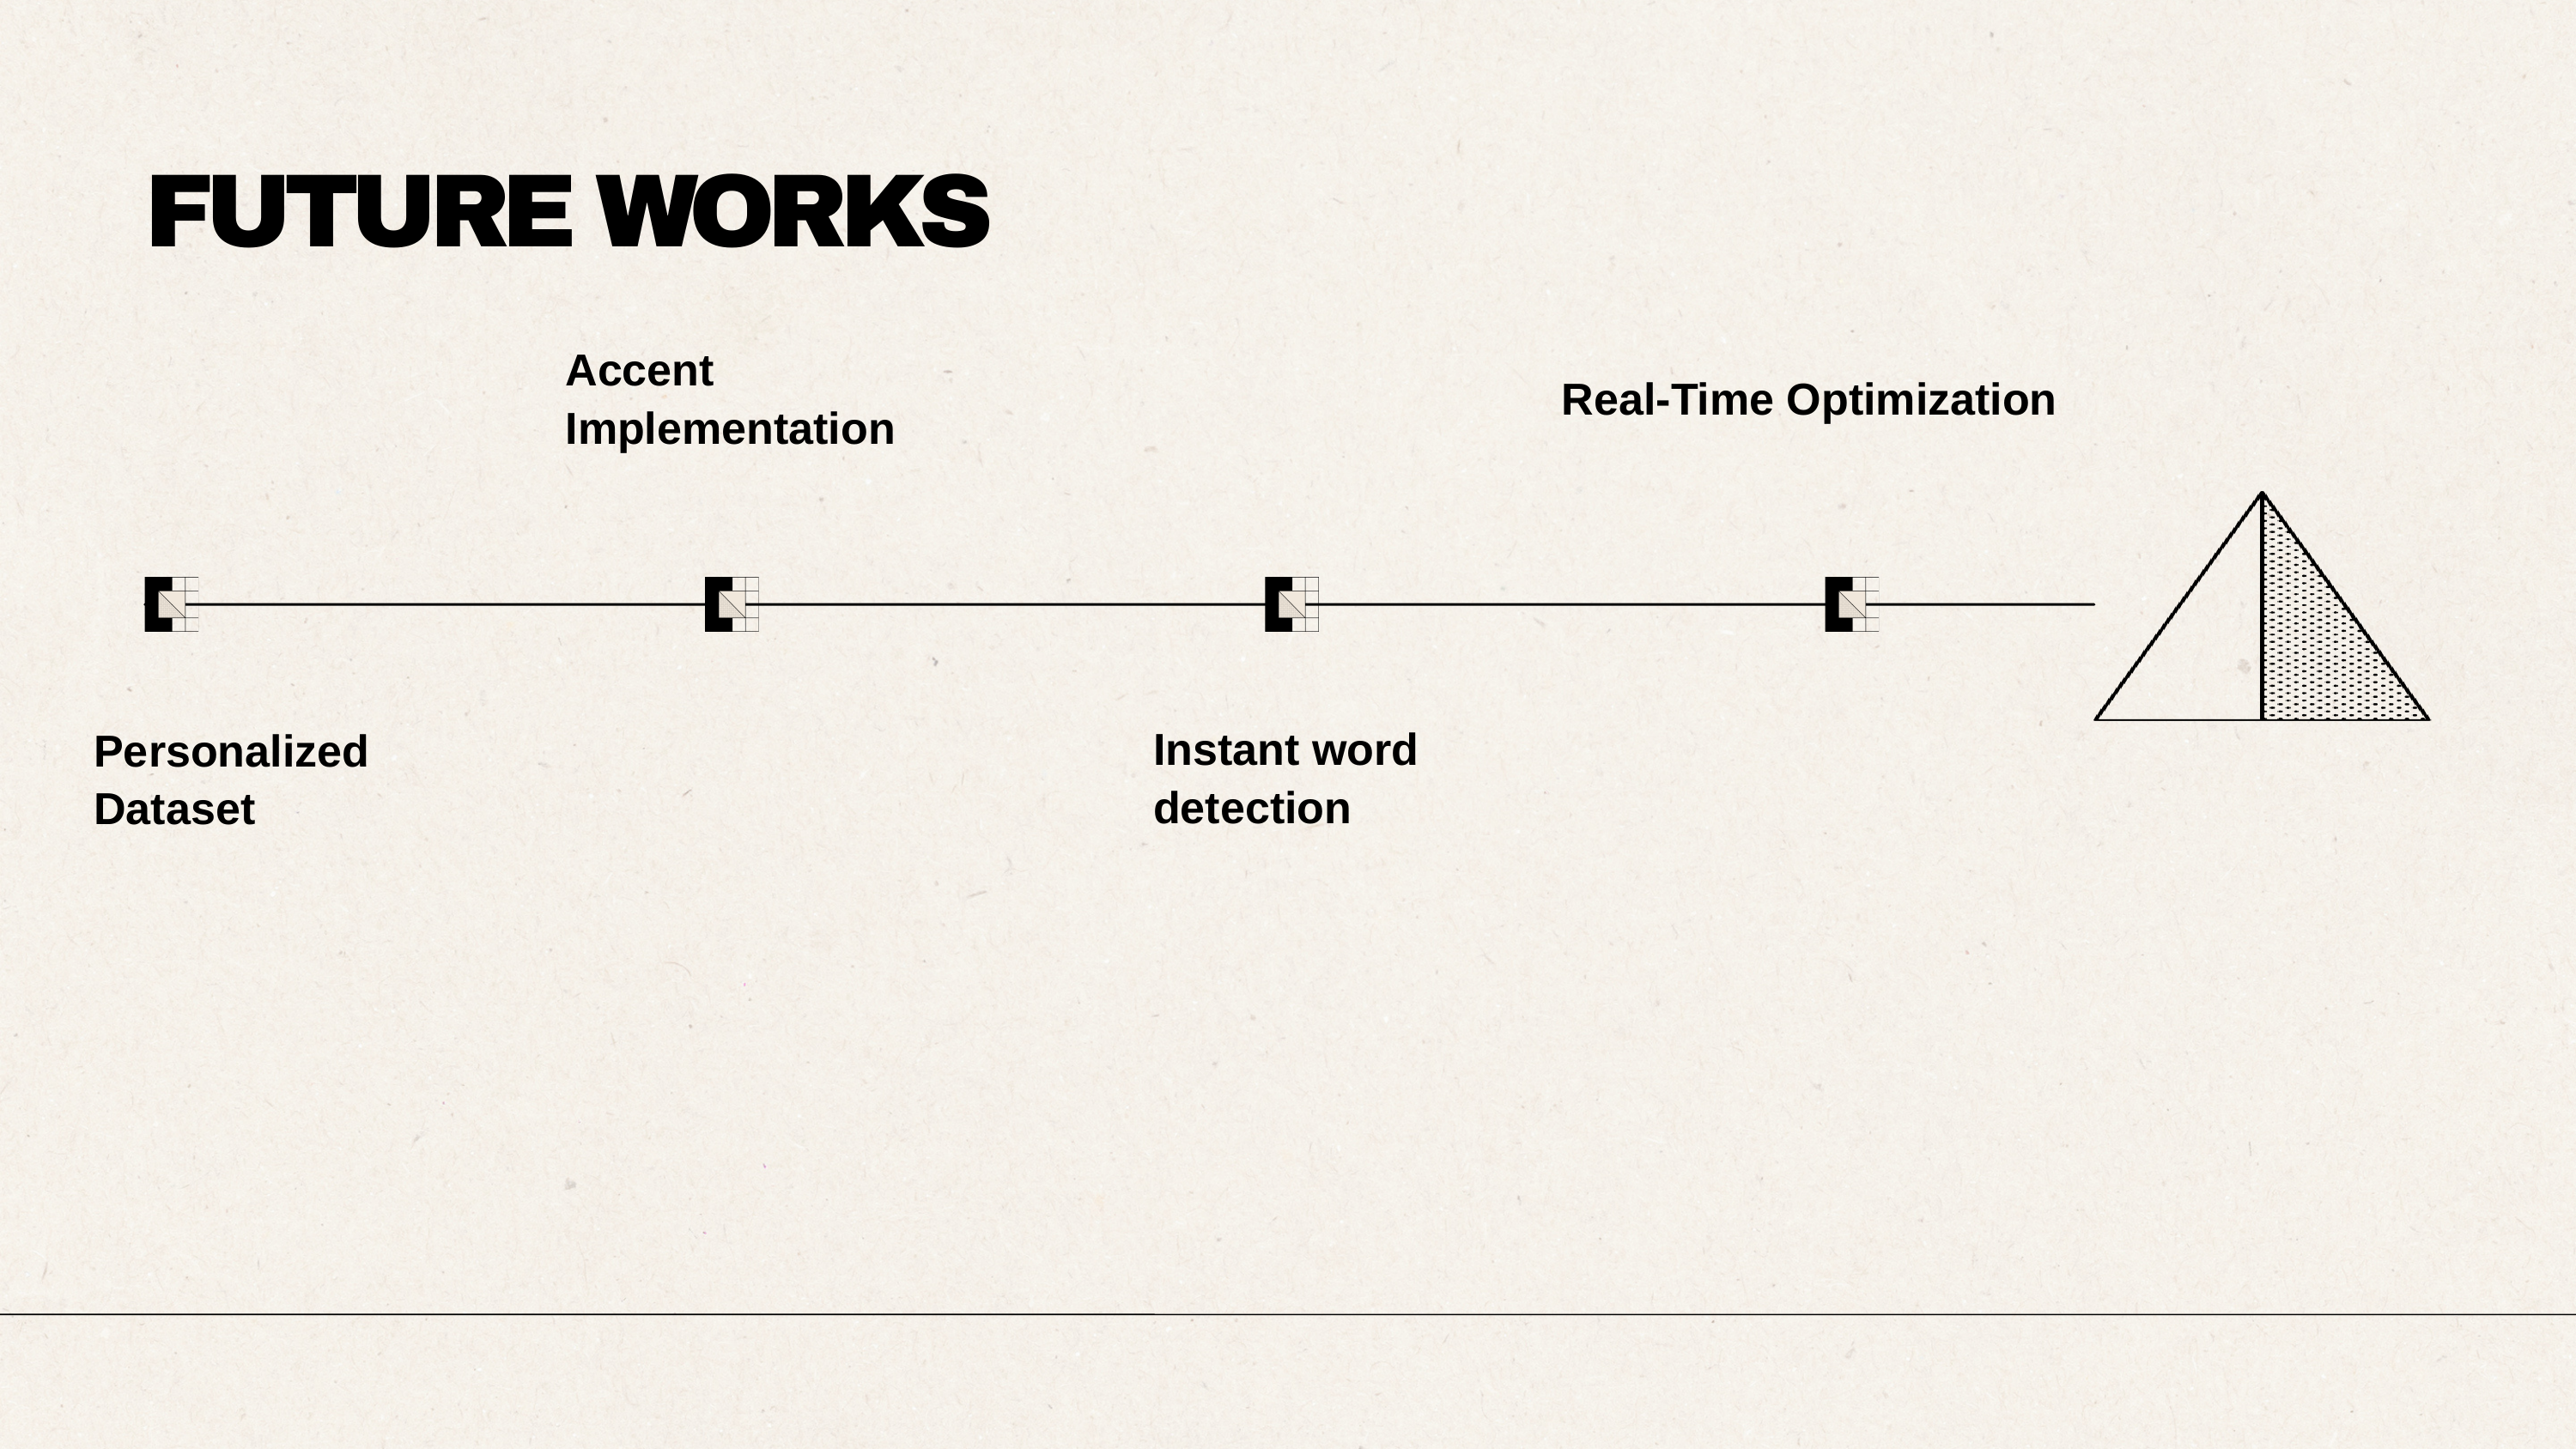

FUTURE WORKS
Accent Implementation

Real-Time Optimization

Instant word detection
Personalized Dataset